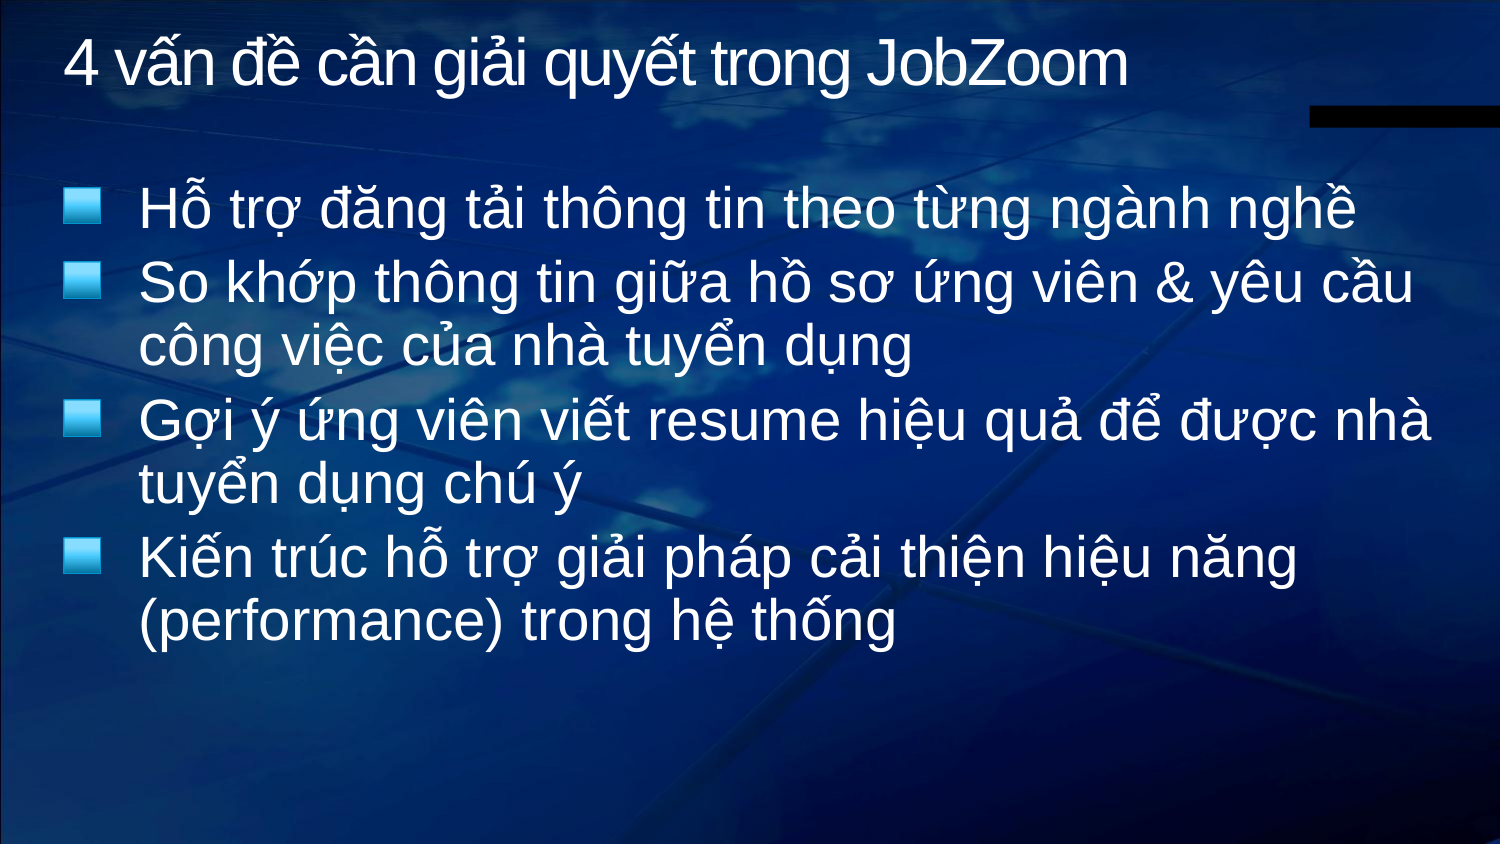

# 4 vấn đề cần giải quyết trong JobZoom
Hỗ trợ đăng tải thông tin theo từng ngành nghề
So khớp thông tin giữa hồ sơ ứng viên & yêu cầu công việc của nhà tuyển dụng
Gợi ý ứng viên viết resume hiệu quả để được nhà tuyển dụng chú ý
Kiến trúc hỗ trợ giải pháp cải thiện hiệu năng (performance) trong hệ thống